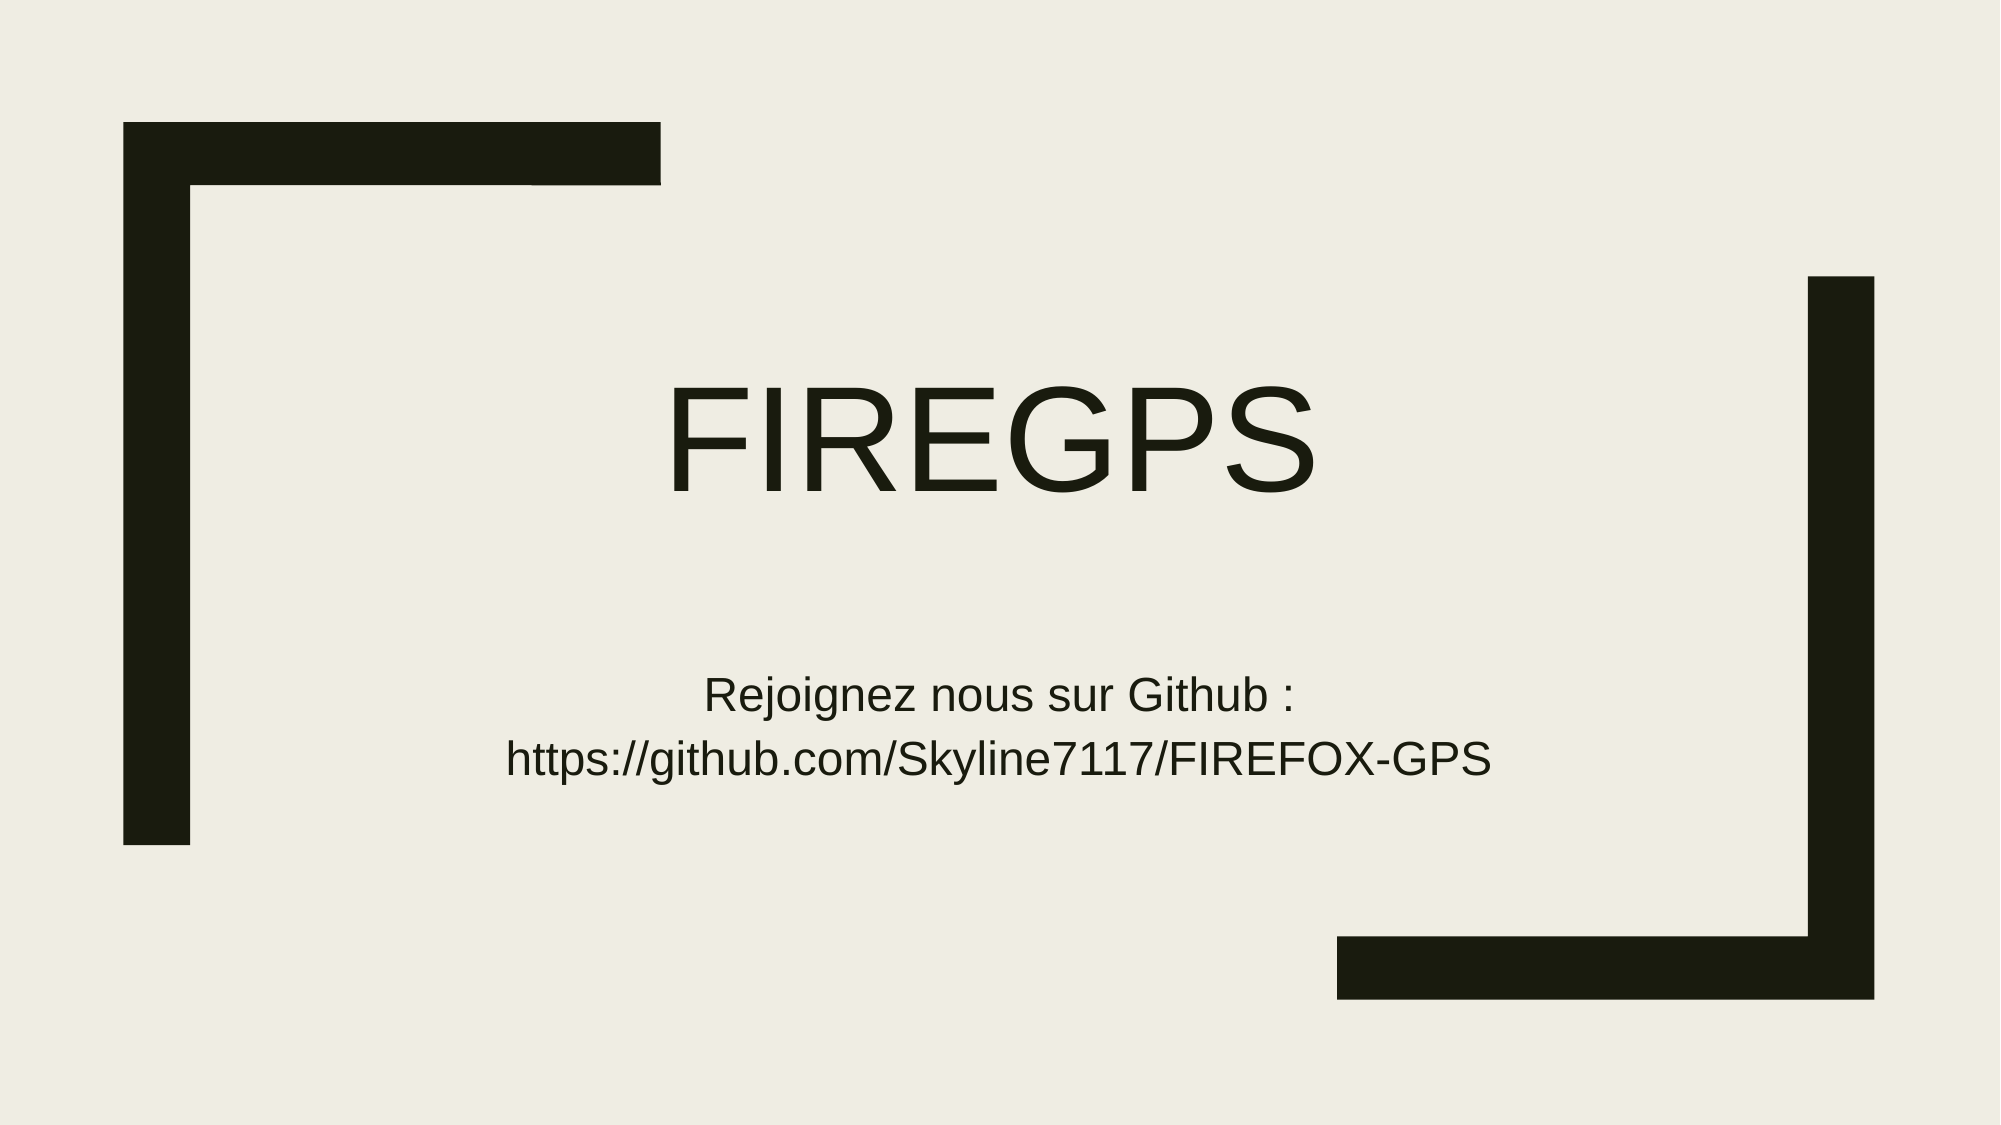

# fIreGps
Rejoignez nous sur Github : https://github.com/Skyline7117/FIREFOX-GPS